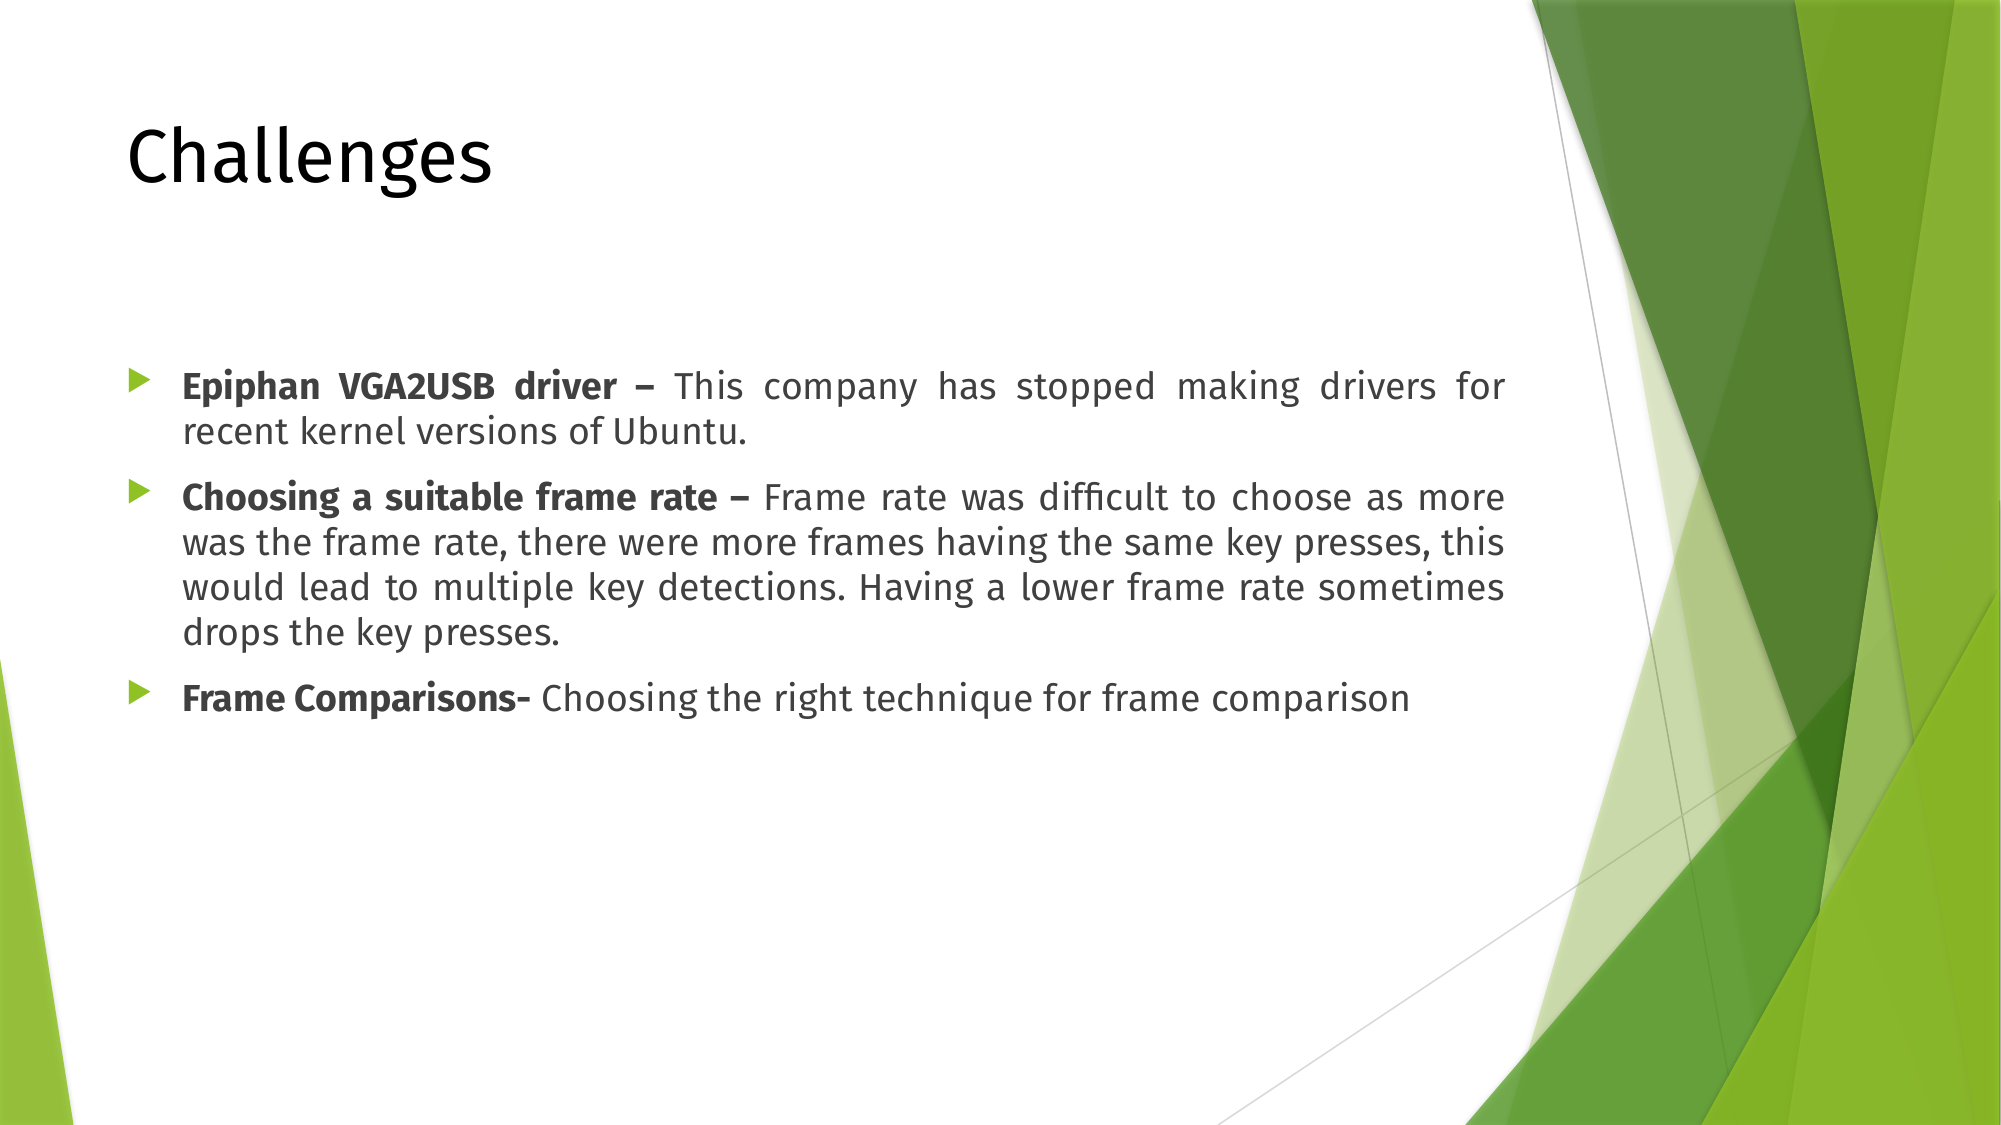

# Challenges
Epiphan VGA2USB driver – This company has stopped making drivers for recent kernel versions of Ubuntu.
Choosing a suitable frame rate – Frame rate was difficult to choose as more was the frame rate, there were more frames having the same key presses, this would lead to multiple key detections. Having a lower frame rate sometimes drops the key presses.
Frame Comparisons- Choosing the right technique for frame comparison